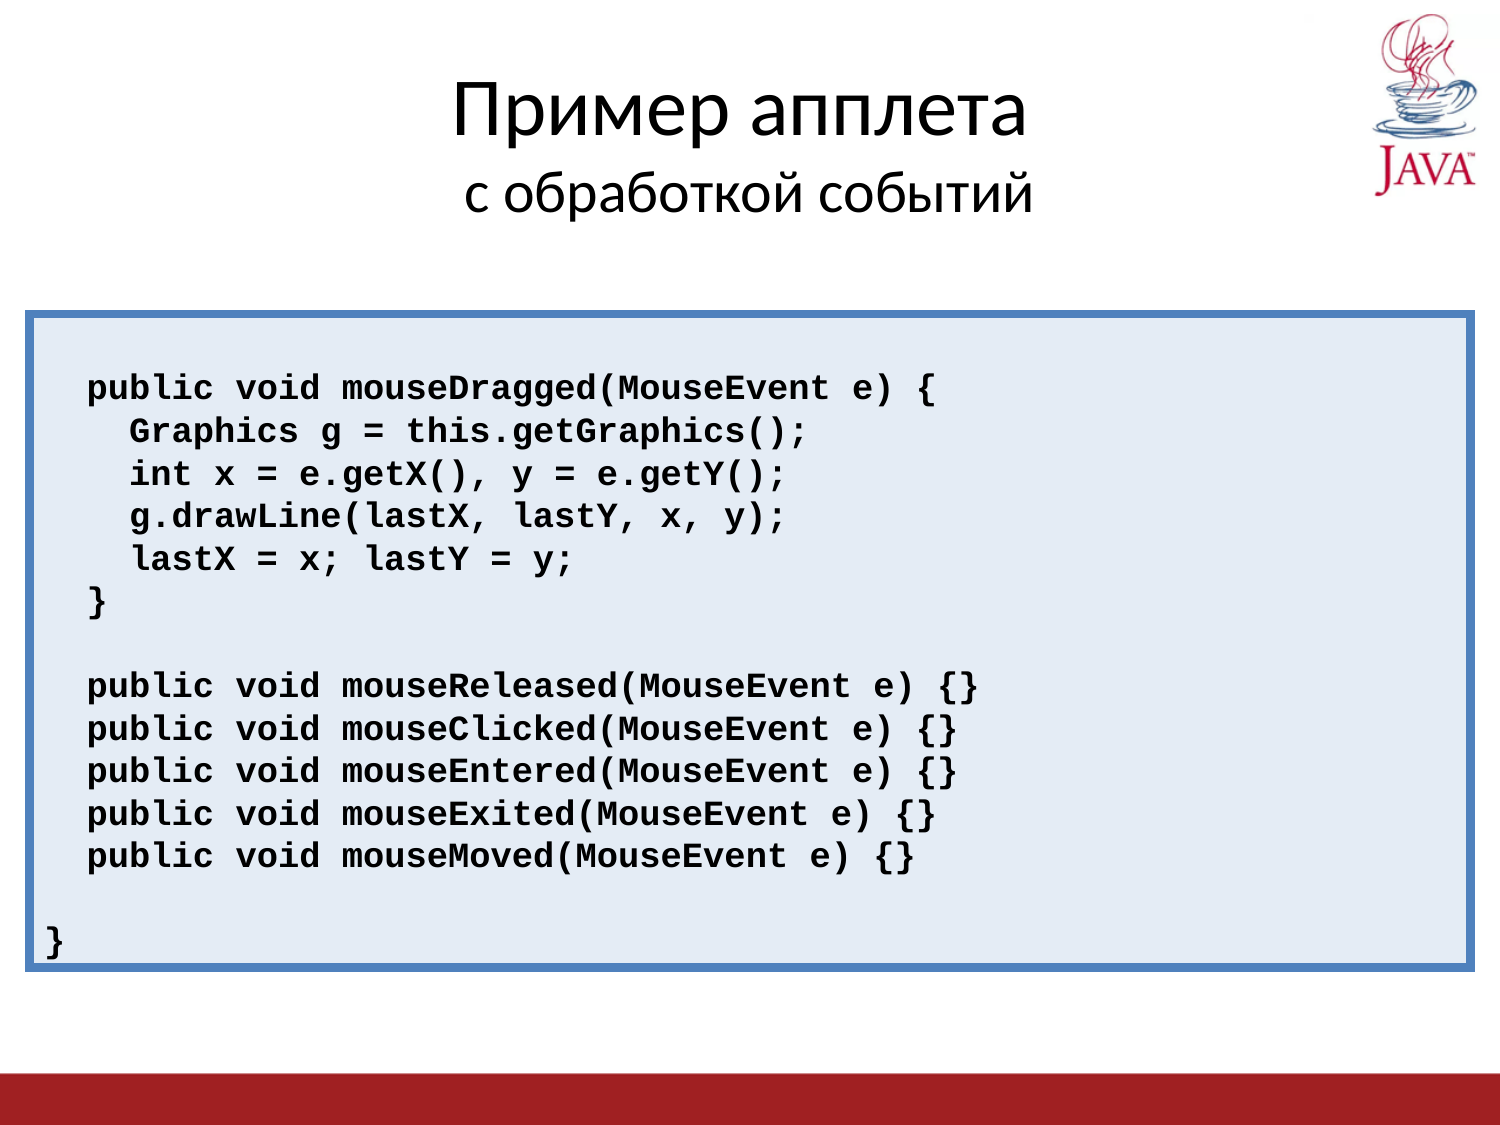

# Пример апплета с обработкой событий

  public void mouseDragged(MouseEvent e) {
    Graphics g = this.getGraphics();
    int x = e.getX(), y = e.getY();
    g.drawLine(lastX, lastY, x, y);
    lastX = x; lastY = y;
  }

  public void mouseReleased(MouseEvent e) {}
  public void mouseClicked(MouseEvent e) {}
  public void mouseEntered(MouseEvent e) {}
  public void mouseExited(MouseEvent e) {}
  public void mouseMoved(MouseEvent e) {}

}